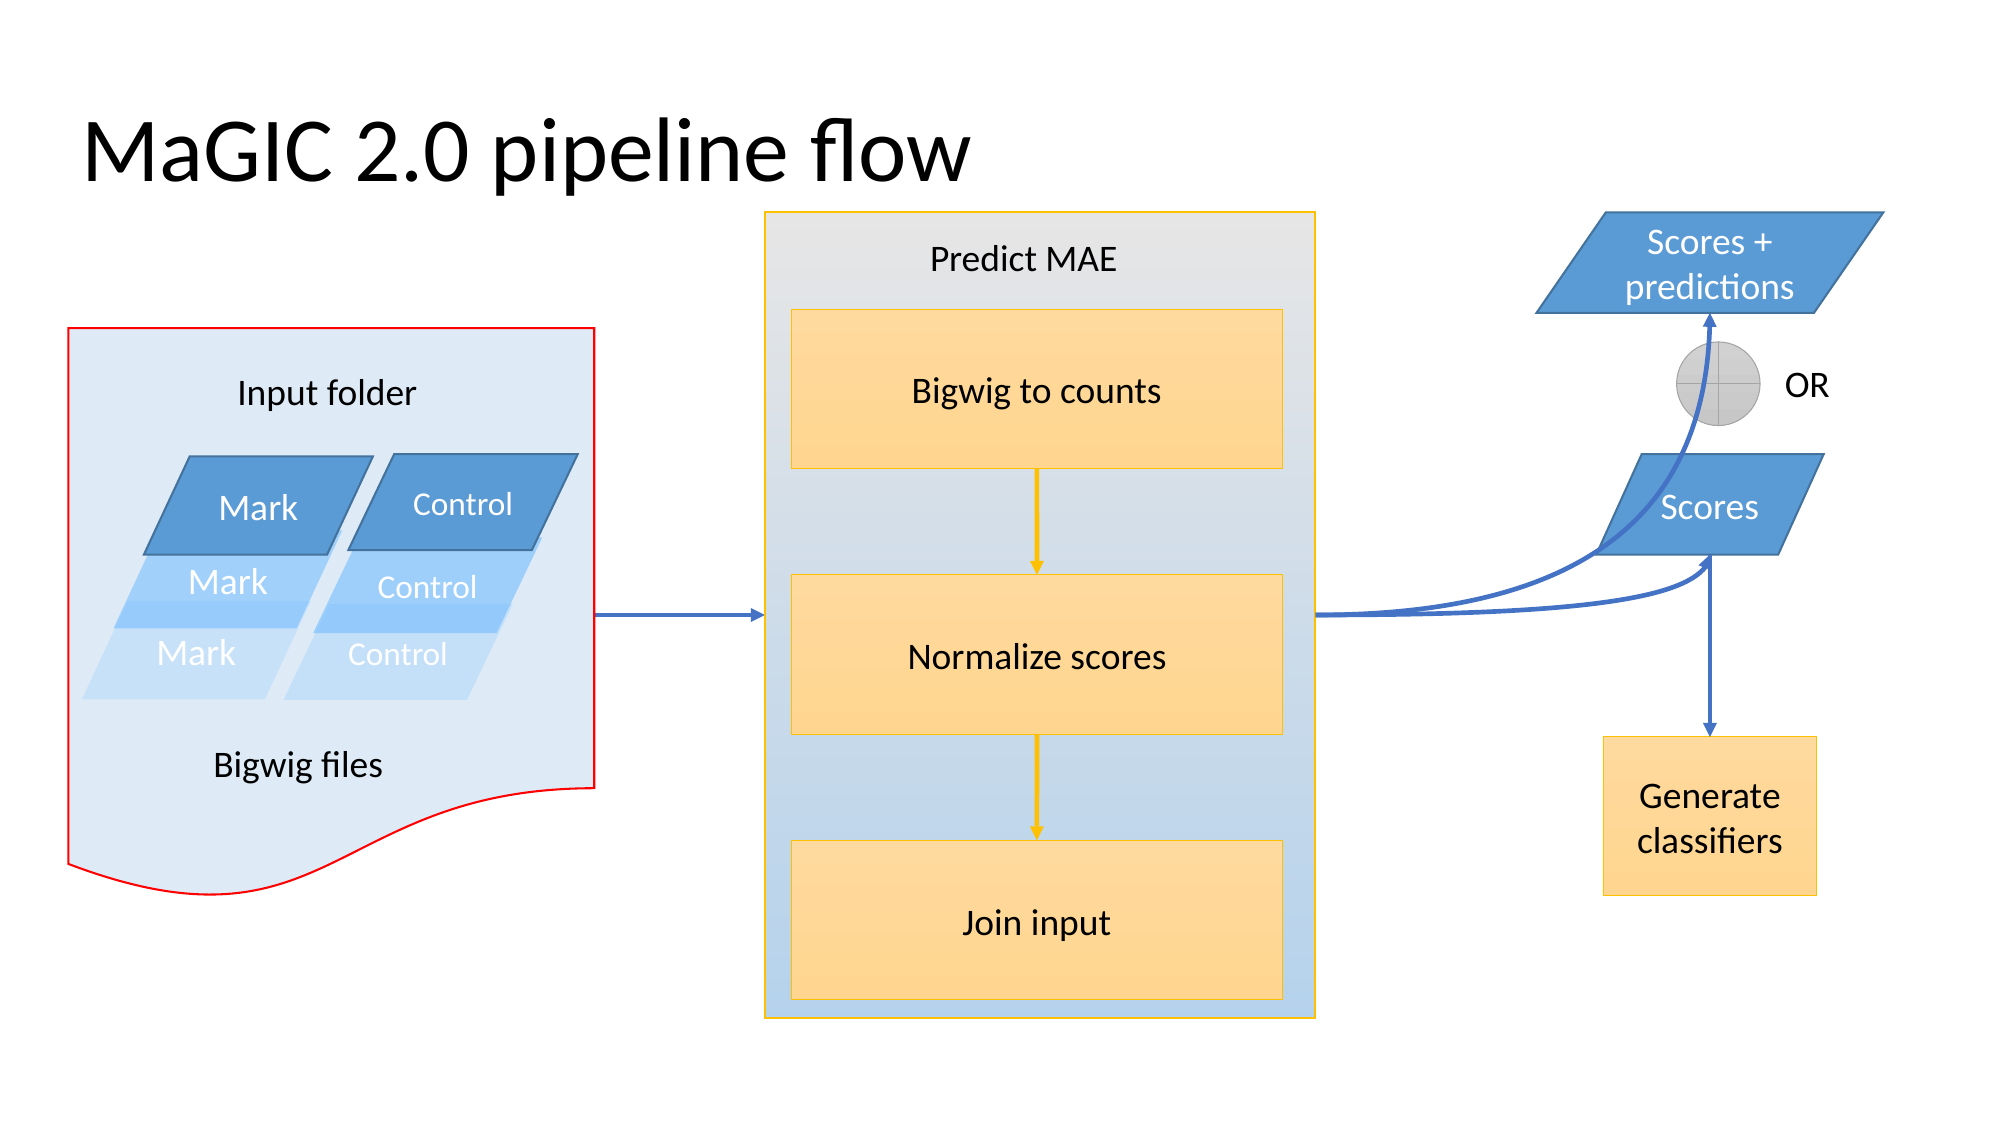

# MaGIC 2.0 pipeline flow

Predict MAE
Bigwig to counts
Normalize scores
Join input
Scores + predictions

OR
Scores

Mark
Control
Bigwig files
Input folder
Control
Mark
Mark
Control
Generate classifiers